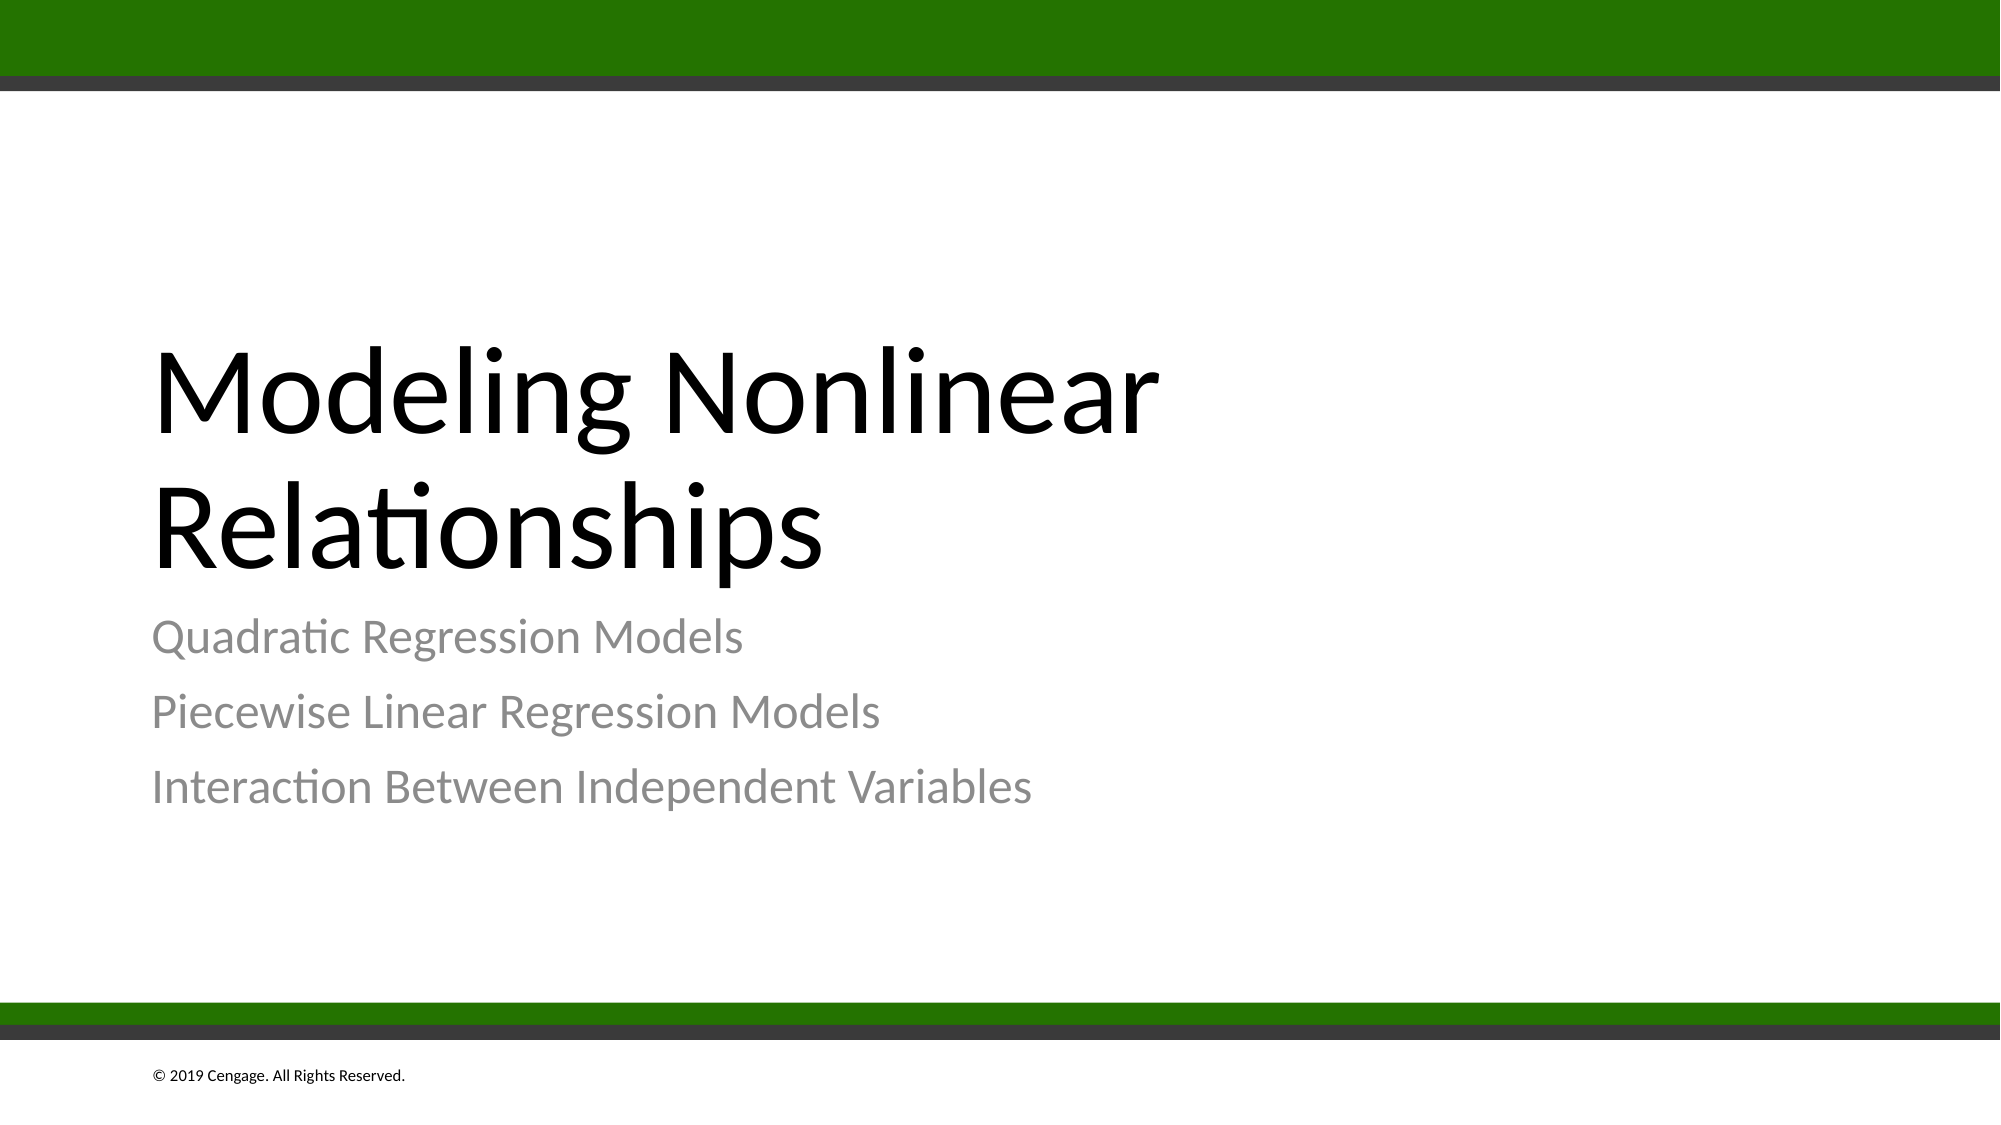

# Modeling Nonlinear Relationships
Quadratic Regression Models
Piecewise Linear Regression Models
Interaction Between Independent Variables